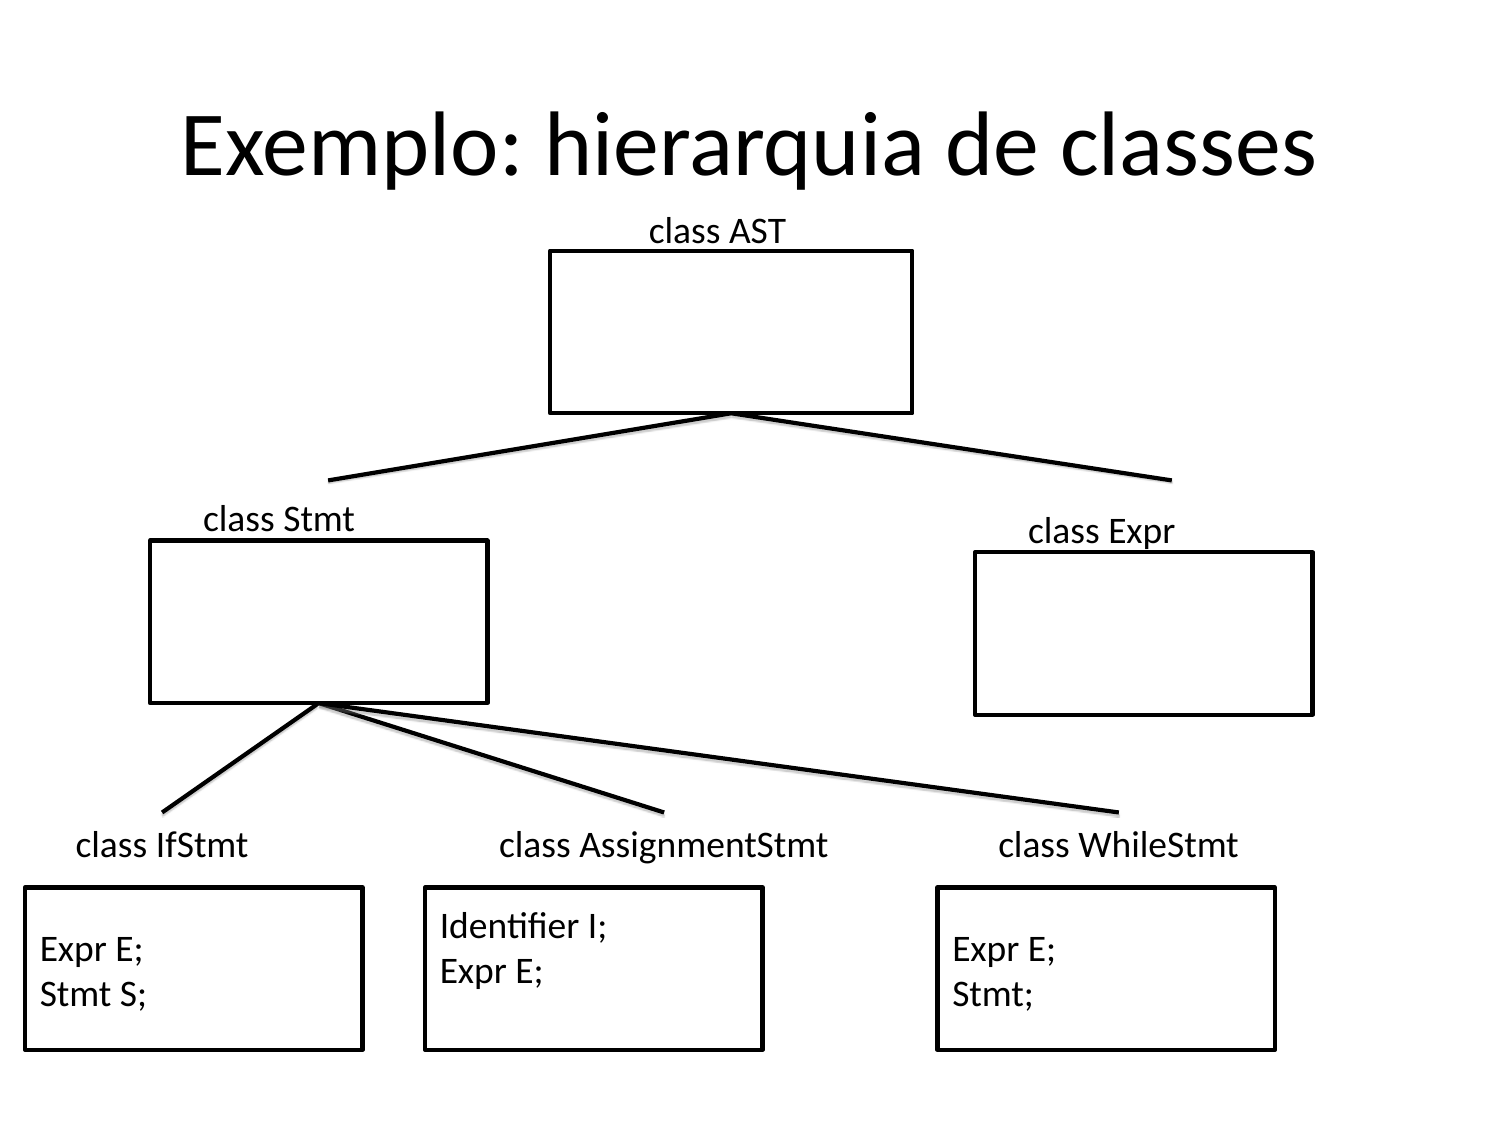

# Exemplo: hierarquia de classes
class AST

class Stmt

class Expr

class IfStmt
Expr E;
Stmt S;
class AssignmentStmt
Identifier I;
Expr E;
class WhileStmt
Expr E;
Stmt;